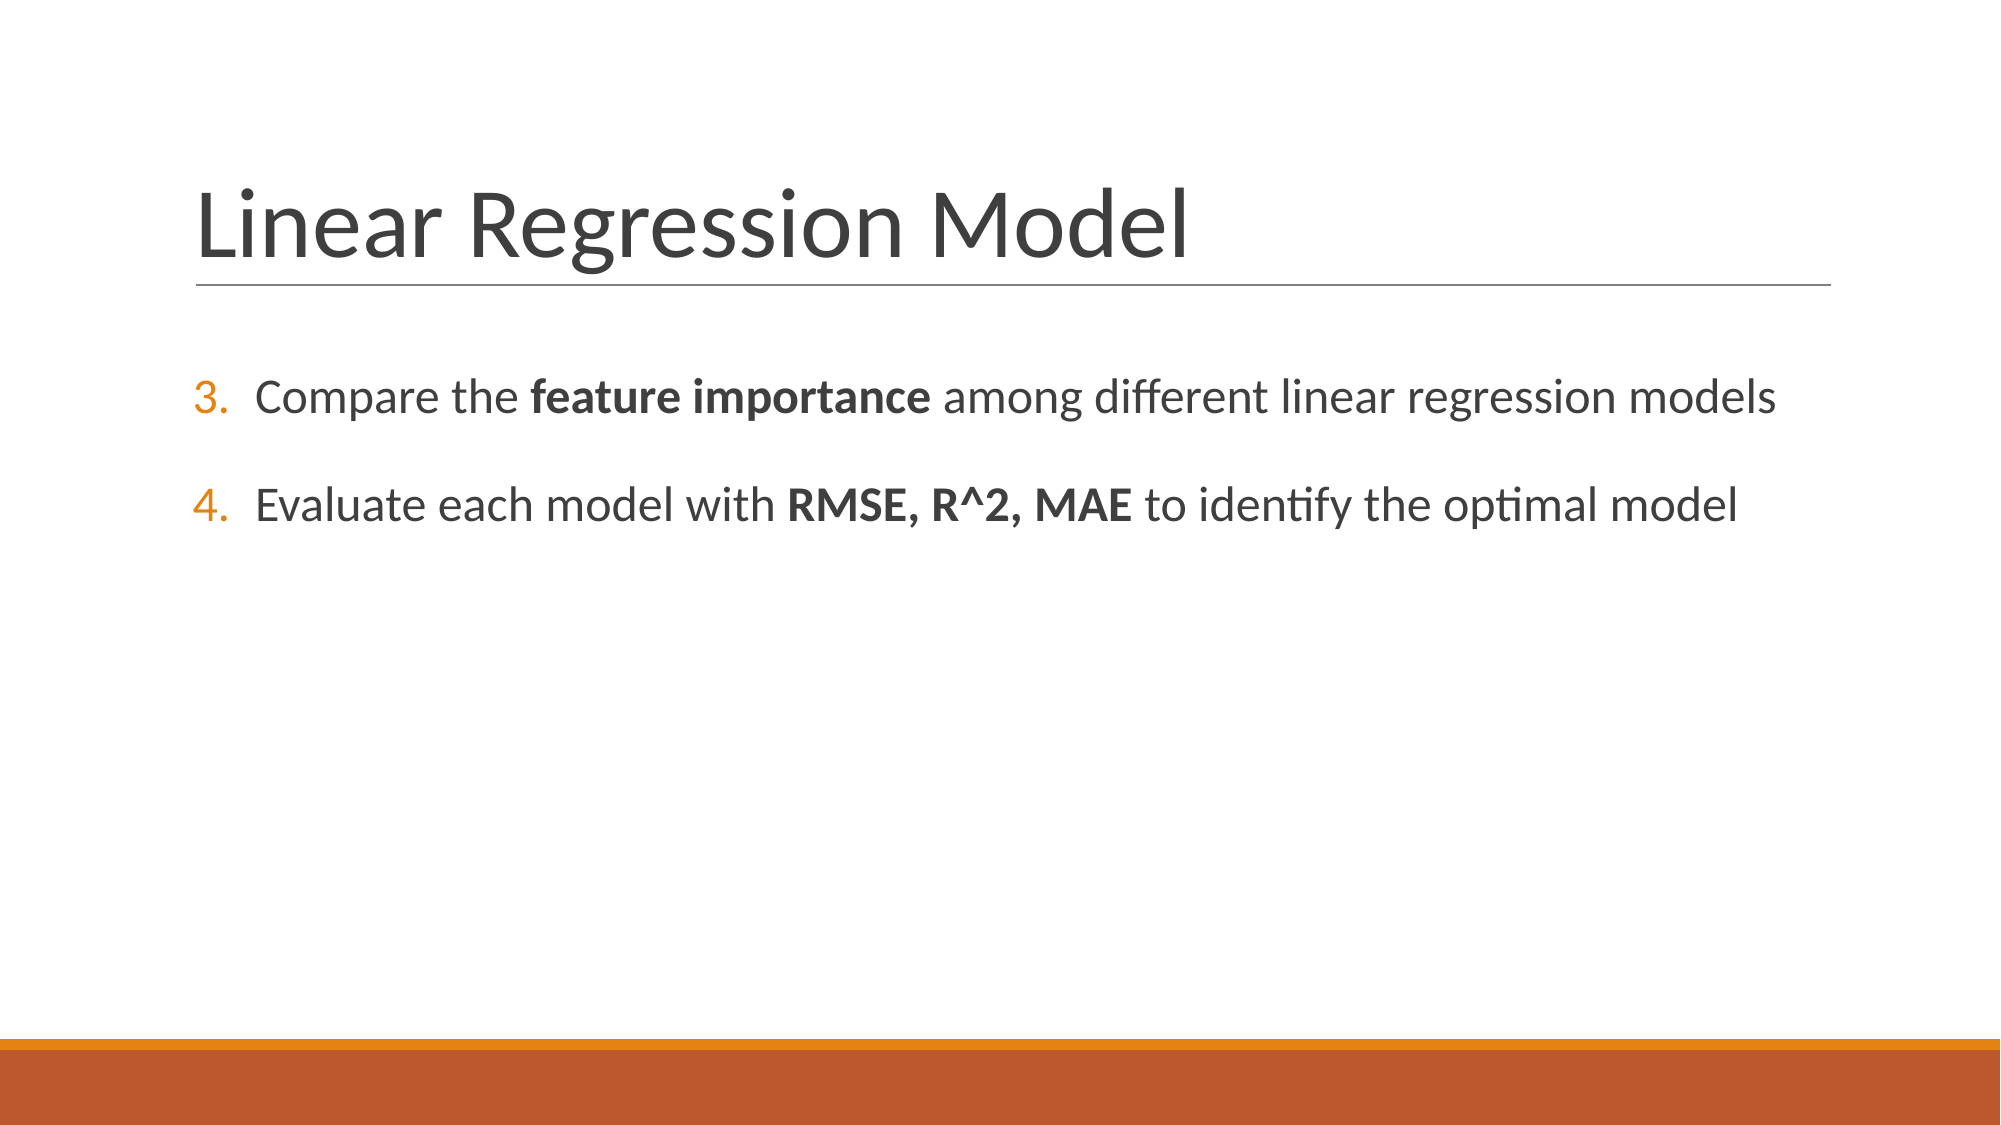

# Linear Regression Model

Compare the feature importance among different linear regression models

Evaluate each model with RMSE, R^2, MAE to identify the optimal model